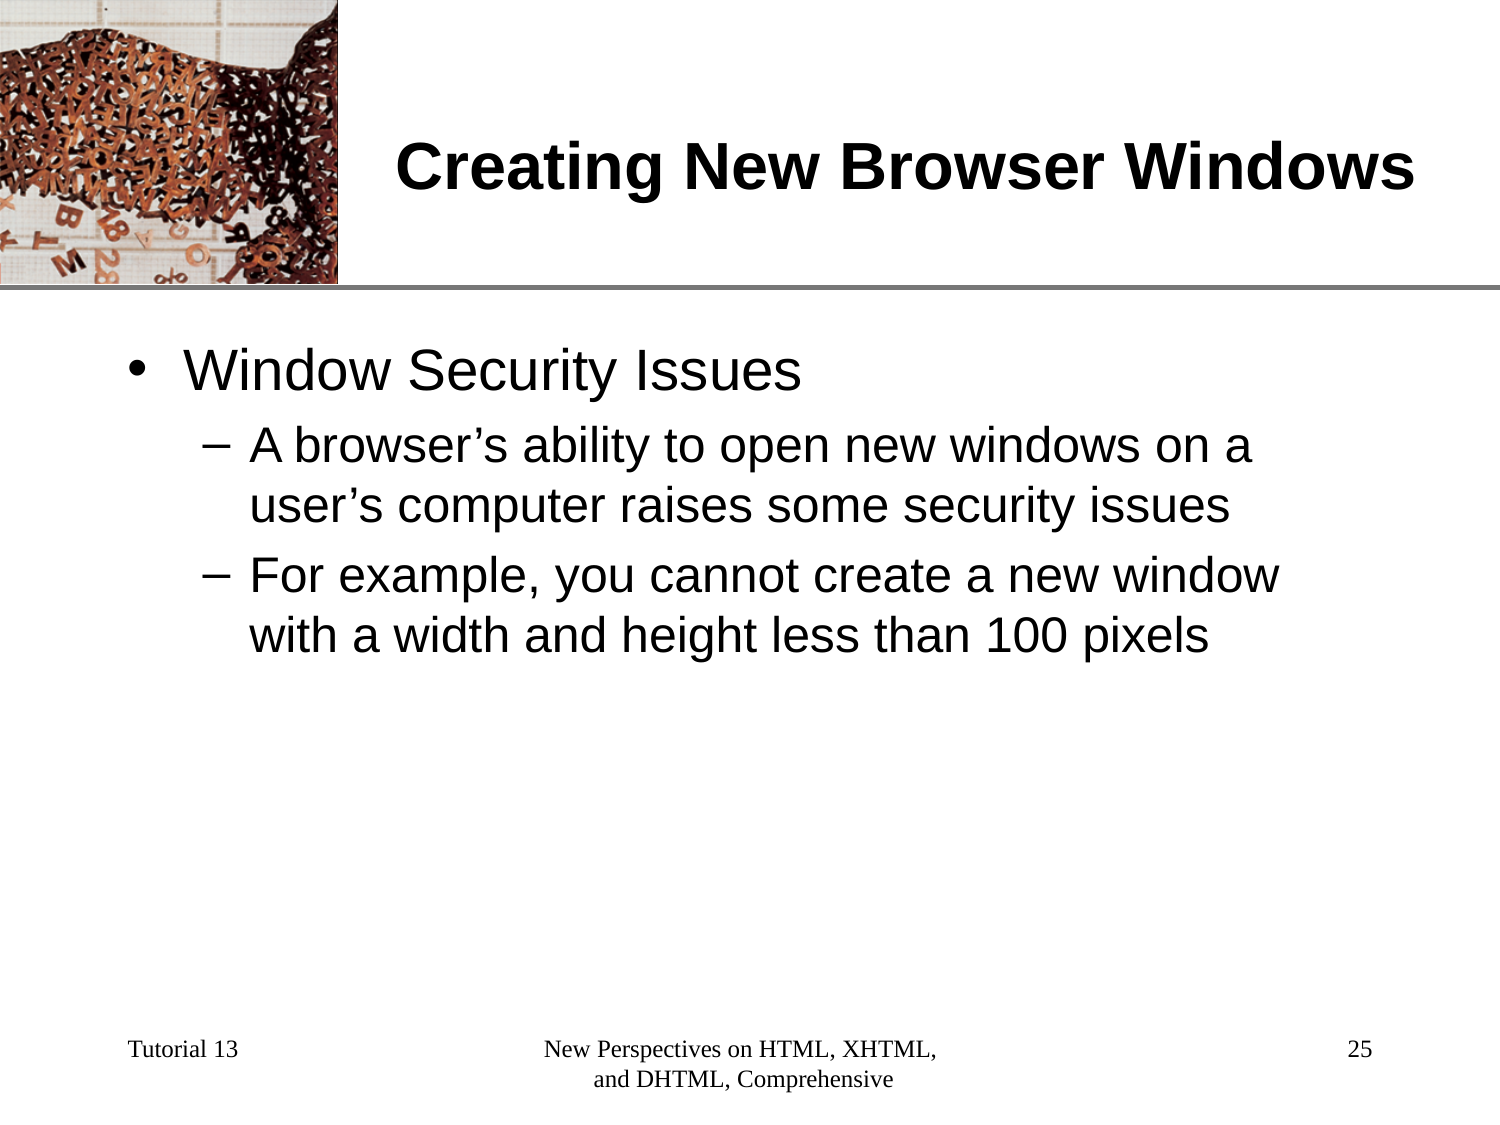

# Creating New Browser Windows
Window Security Issues
A browser’s ability to open new windows on a user’s computer raises some security issues
For example, you cannot create a new window with a width and height less than 100 pixels
Tutorial 13

New Perspectives on HTML, XHTML,
and DHTML, Comprehensive
25